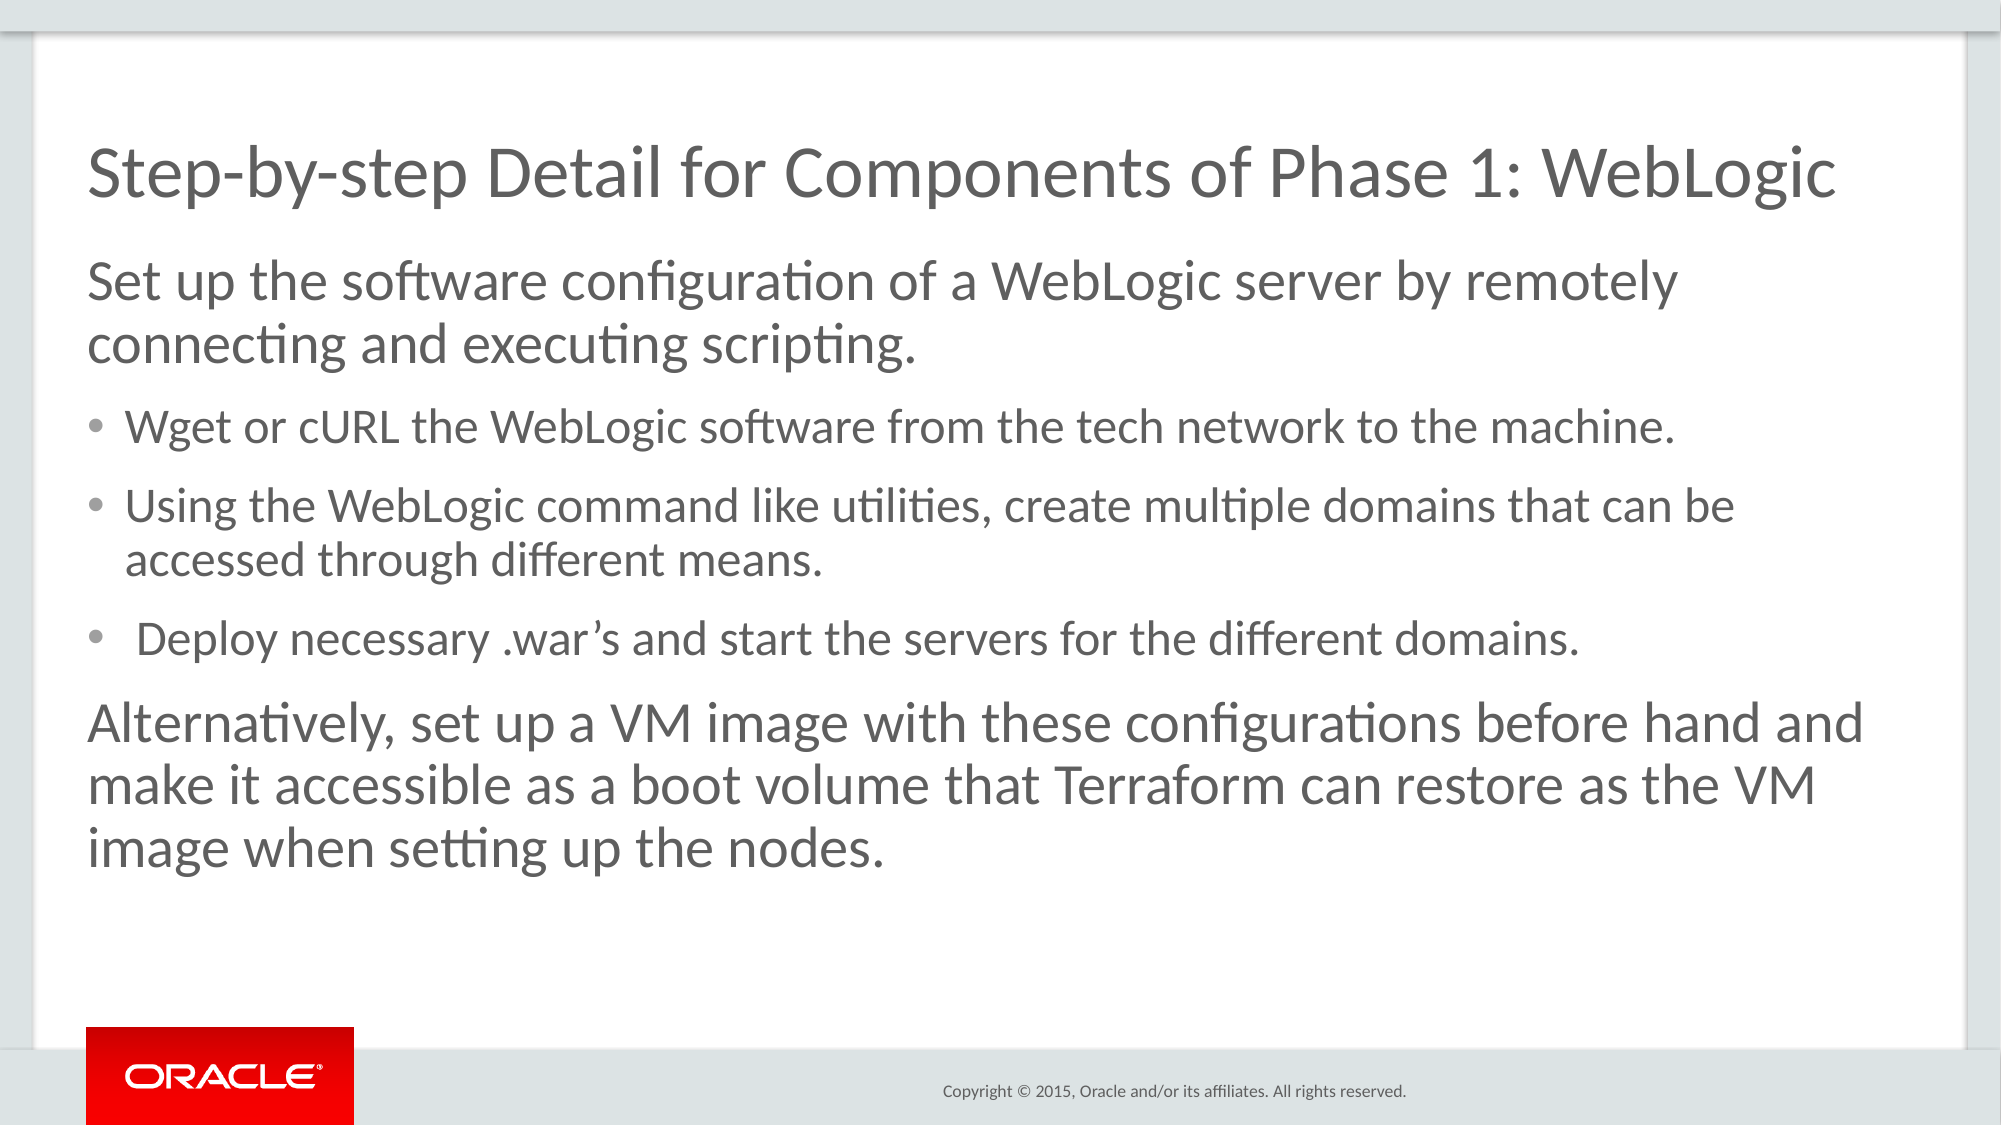

# Step-by-step Detail for Components of Phase 1: WebLogic
Set up the software configuration of a WebLogic server by remotely connecting and executing scripting.
Wget or cURL the WebLogic software from the tech network to the machine.
Using the WebLogic command like utilities, create multiple domains that can be accessed through different means.
 Deploy necessary .war’s and start the servers for the different domains.
Alternatively, set up a VM image with these configurations before hand and make it accessible as a boot volume that Terraform can restore as the VM image when setting up the nodes.